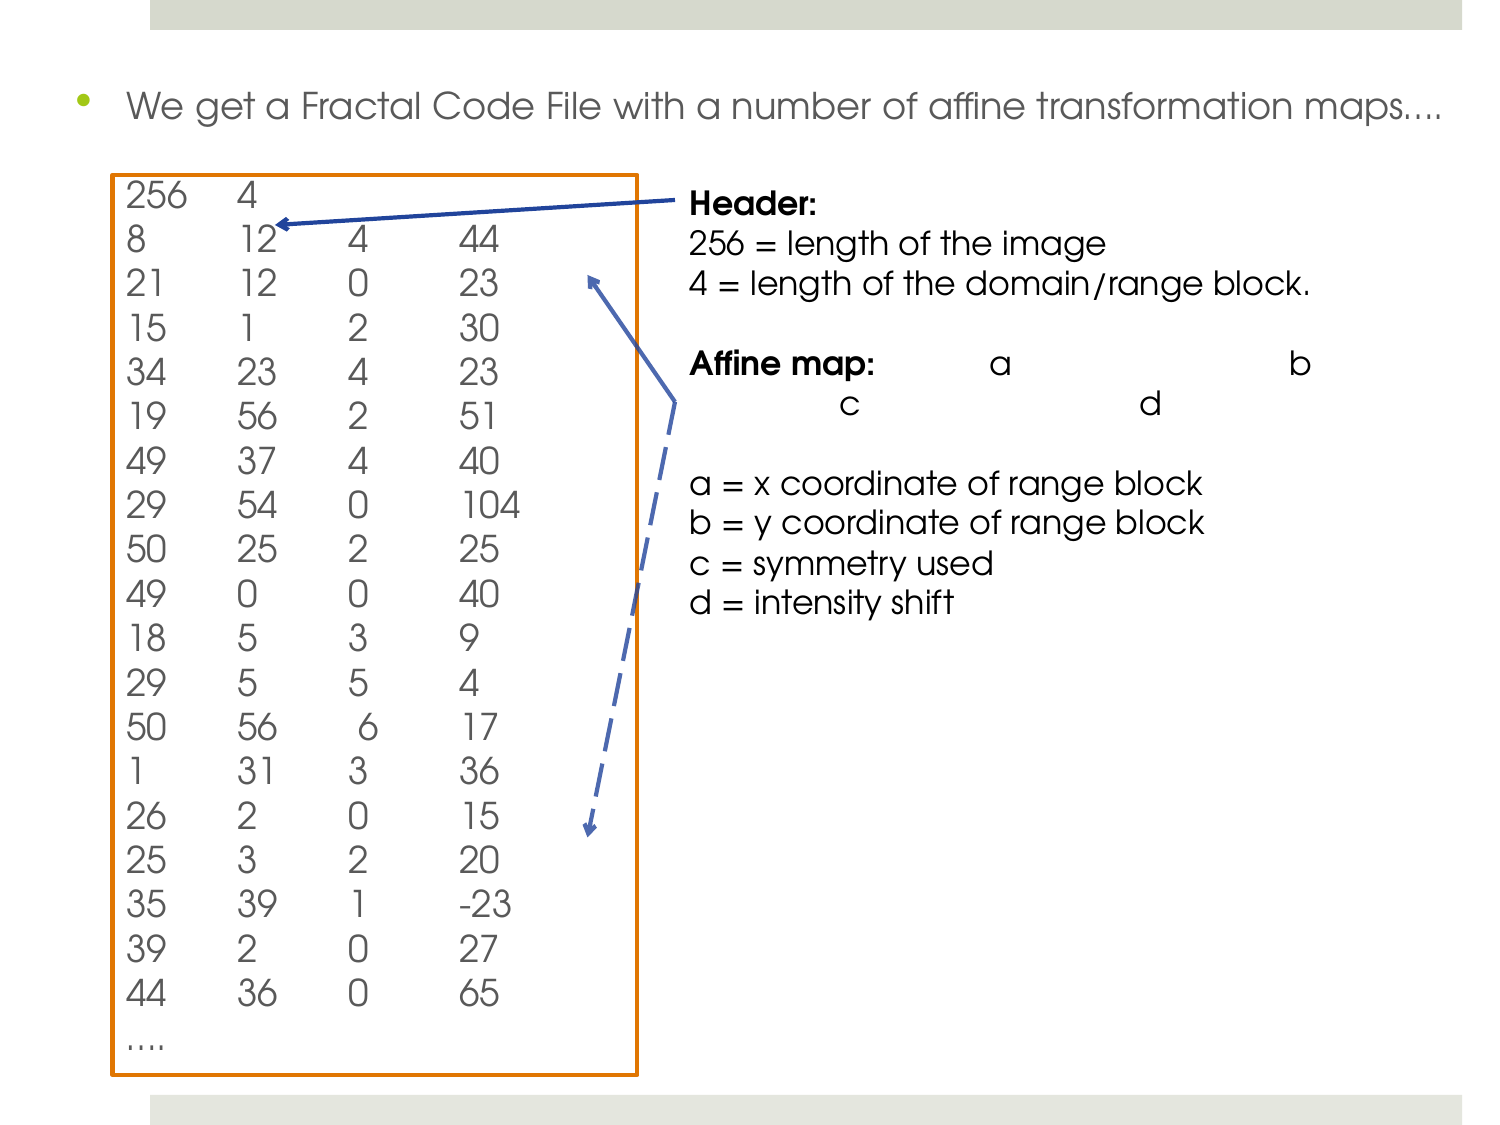

We get a Fractal Code File with a number of affine transformation maps….
256 	4
8 	12 	4 	44
21 	12 	0 	23
15 	1 	2 	30
34 	23 	4 	23
19 	56 	2 	51
49 	37 	4 	40
29 	54 	0 	104
50 	25 	2 	25
49 	0 	0 	40
18 	5 	3 	9
29 	5 	5 	4
50 	56	 6 	17
1 	31 	3 	36
26 	2 	0 	15
25 	3 	2 	20
35 	39 	1 	-23
39	2 	0 	27
44 	36 	0 	65
….

Header:
256 = length of the image
4 = length of the domain/range block.
Affine map: 	a		b		c		d
a = x coordinate of range block
b = y coordinate of range block
c = symmetry used
d = intensity shift